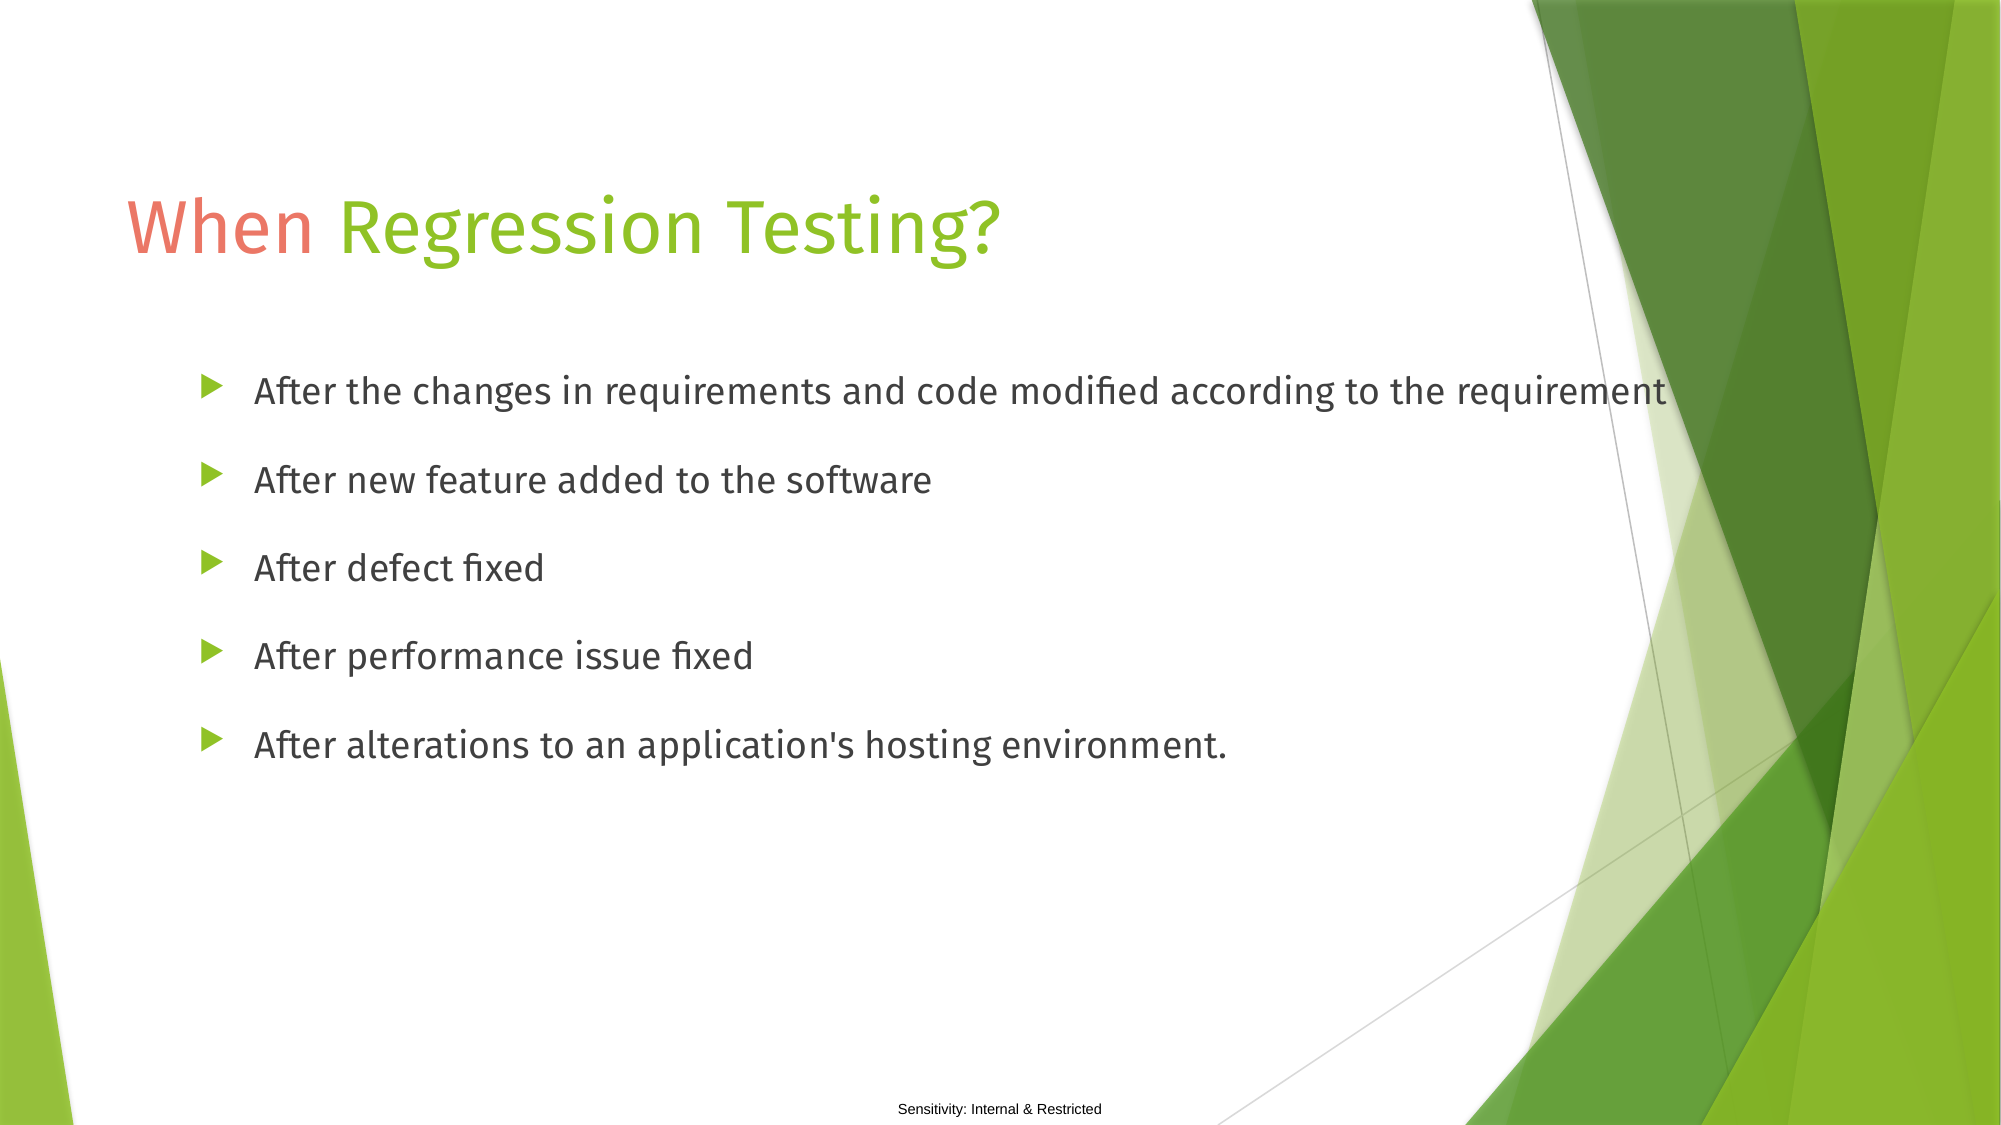

# When Regression Testing?
After the changes in requirements and code modified according to the requirement
After new feature added to the software
After defect fixed
After performance issue fixed
After alterations to an application's hosting environment.